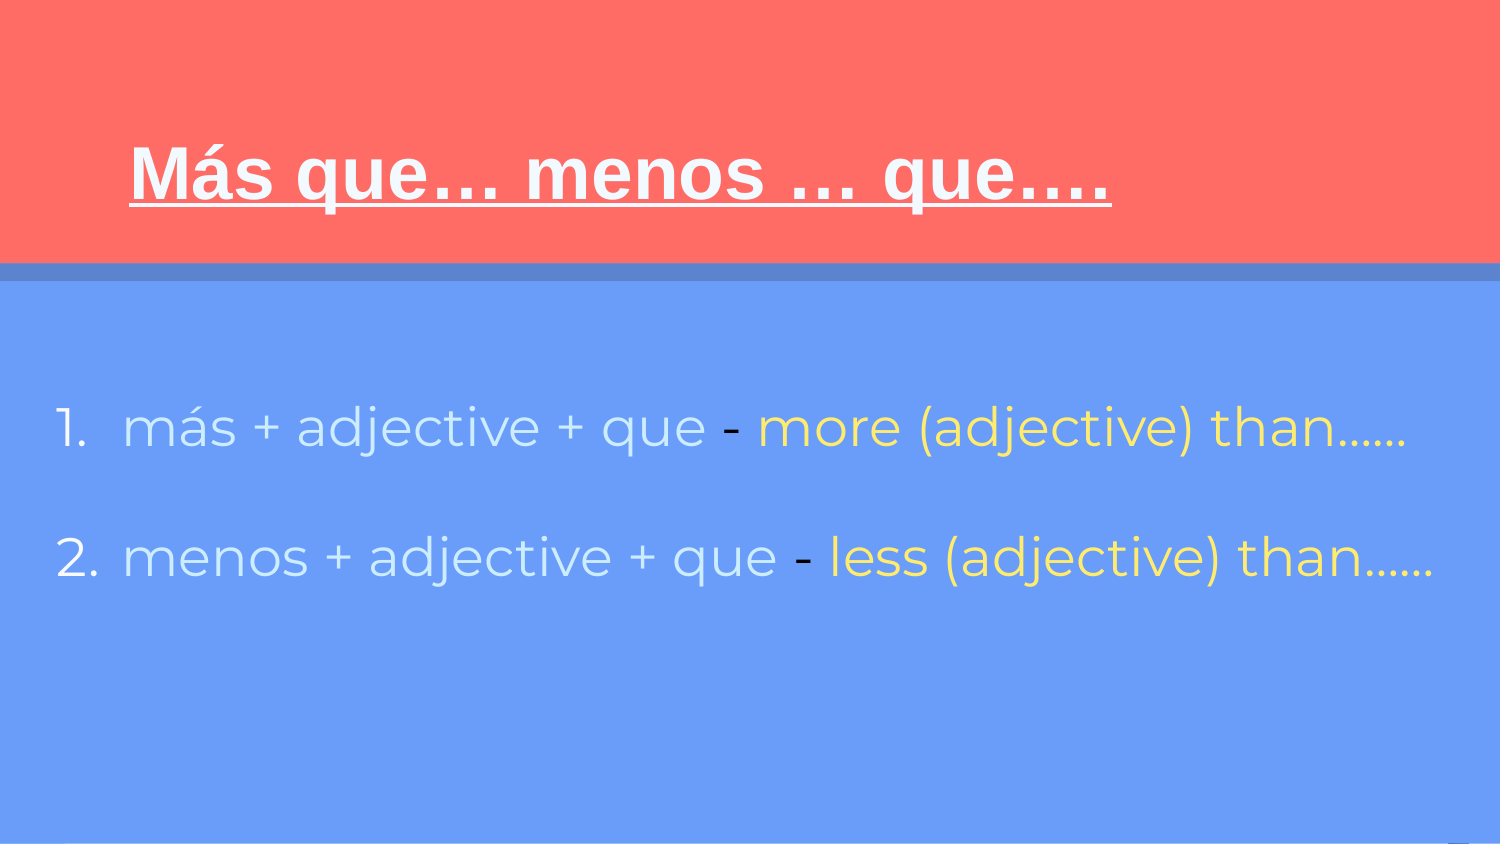

Más que… menos … que….

más + adjective + que - more (adjective) than……

menos + adjective + que - less (adjective) than……